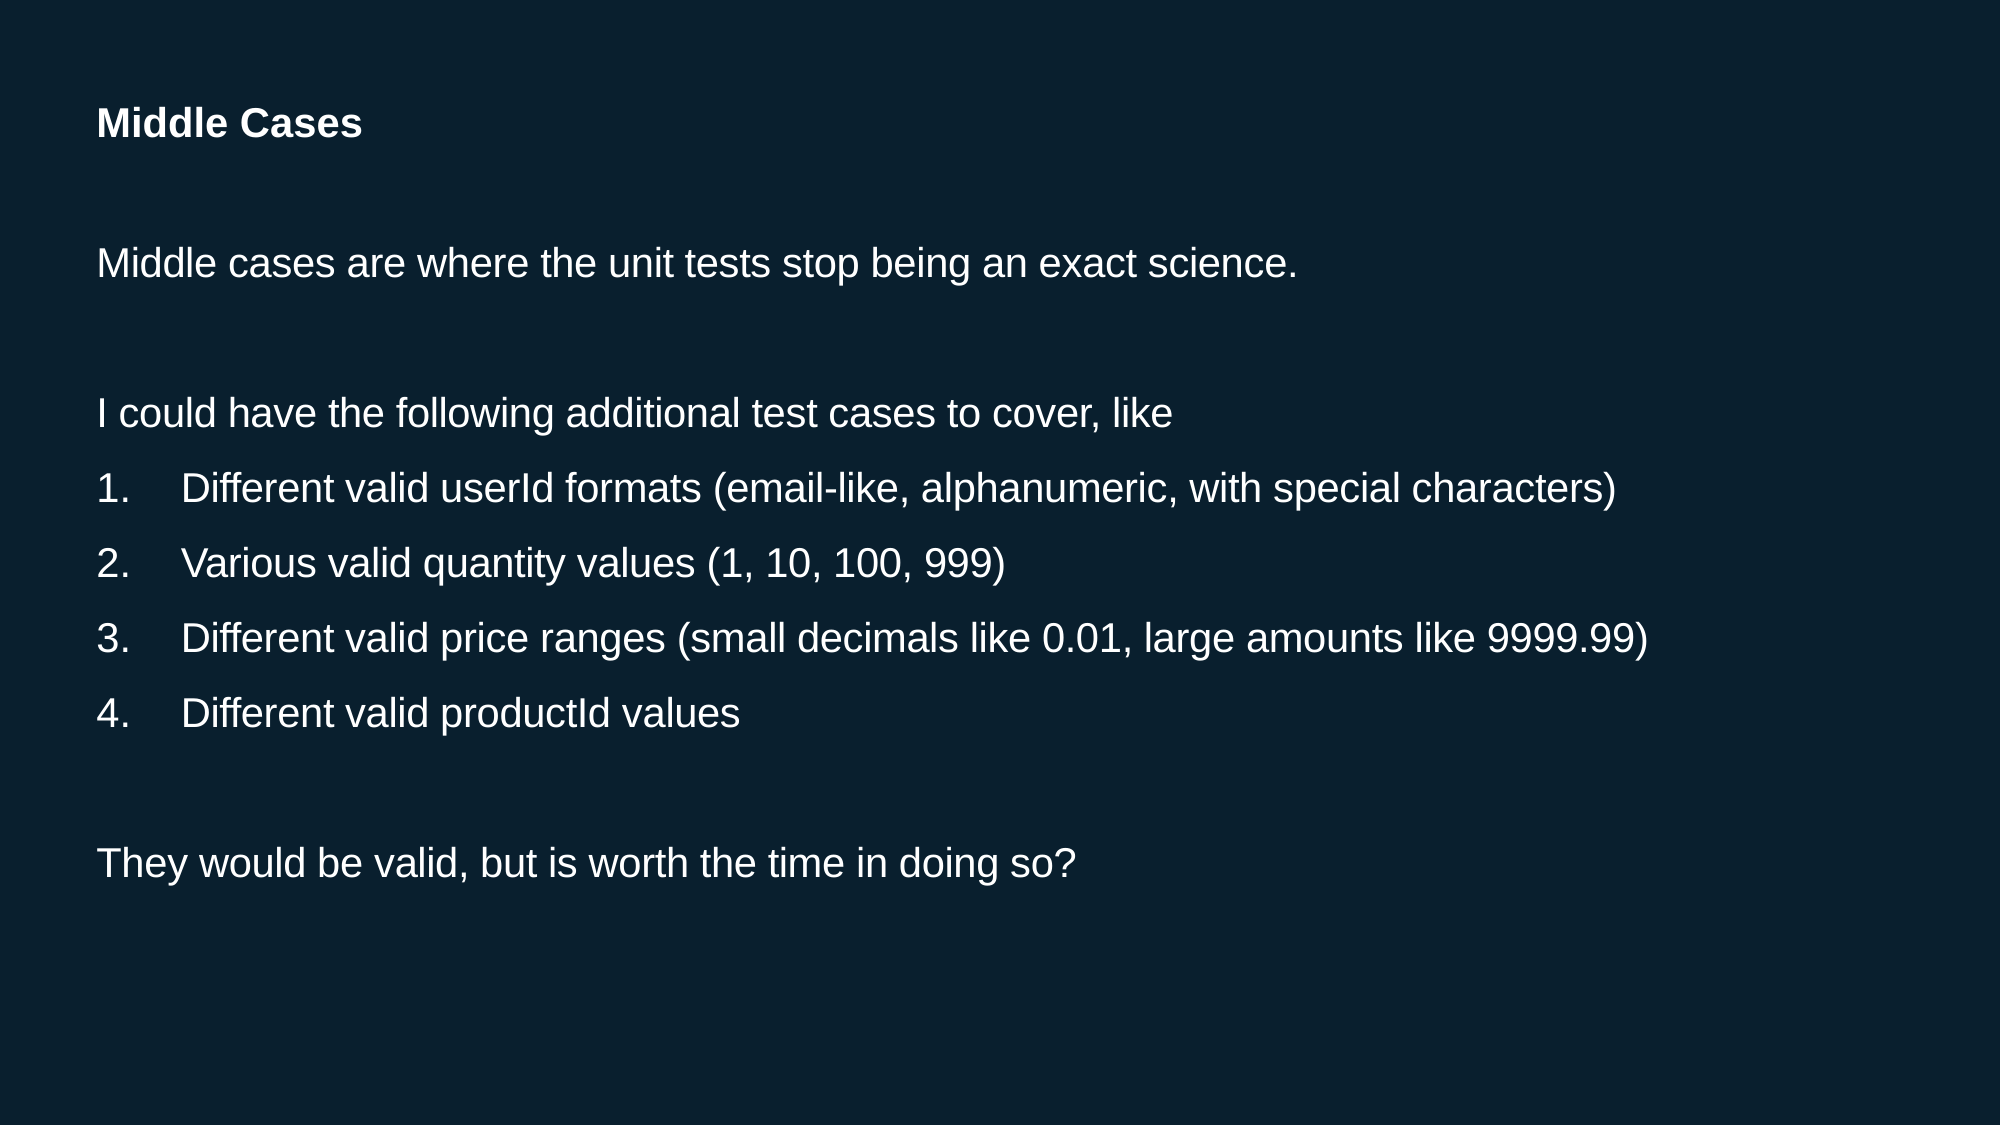

# Middle Cases
Middle cases are where the unit tests stop being an exact science.

I could have the following additional test cases to cover, like
Different valid userId formats (email-like, alphanumeric, with special characters)
Various valid quantity values (1, 10, 100, 999)
Different valid price ranges (small decimals like 0.01, large amounts like 9999.99)
Different valid productId values

They would be valid, but is worth the time in doing so?